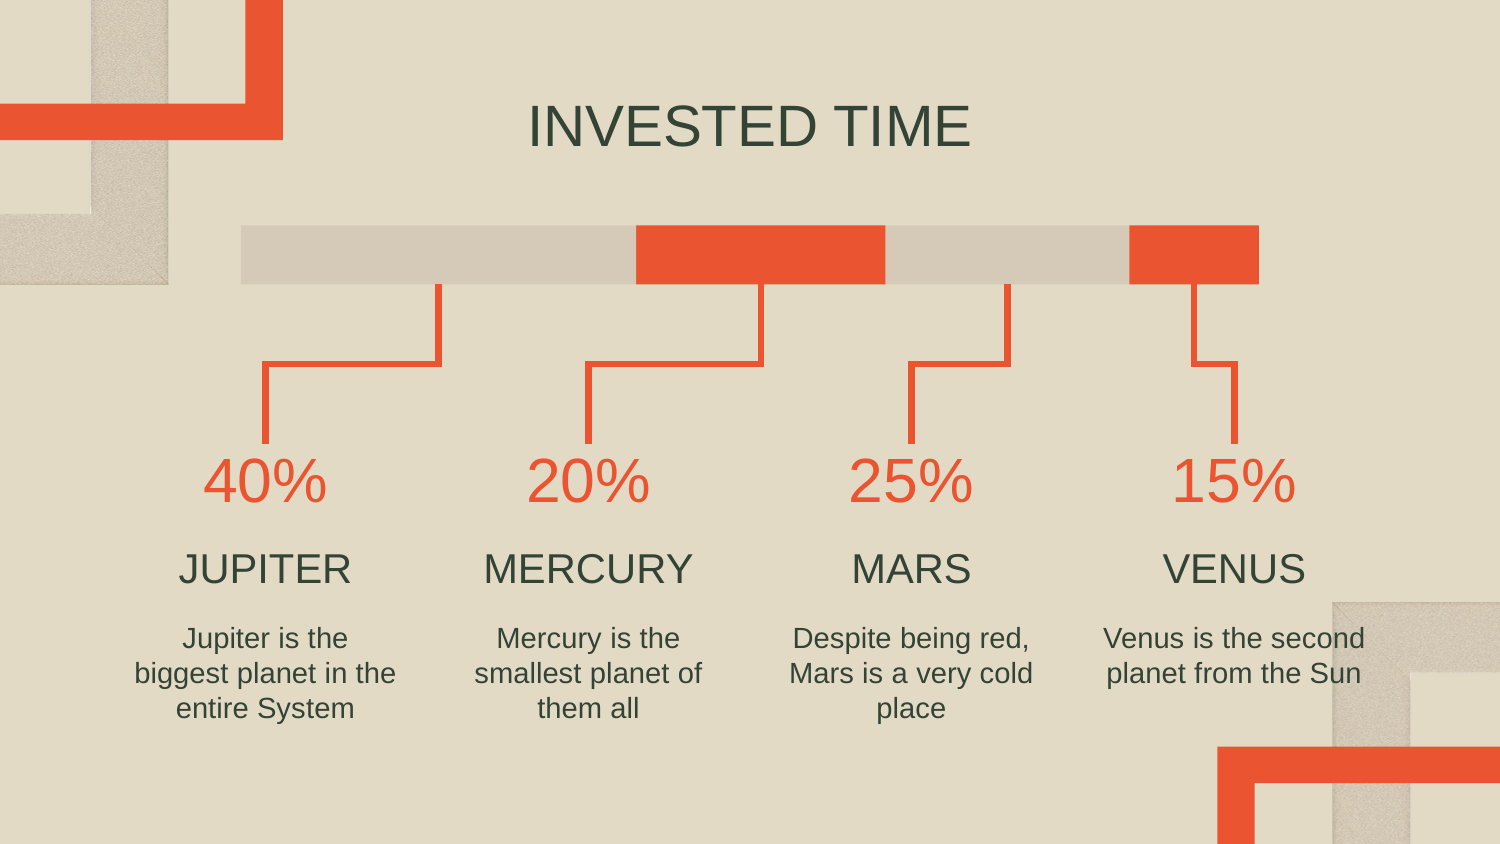

# INVESTED TIME

40%
20%
25%
15%
JUPITER
MERCURY
MARS
VENUS
Jupiter is the biggest planet in the entire System
Mercury is the smallest planet of them all
Despite being red, Mars is a very cold place
Venus is the second planet from the Sun